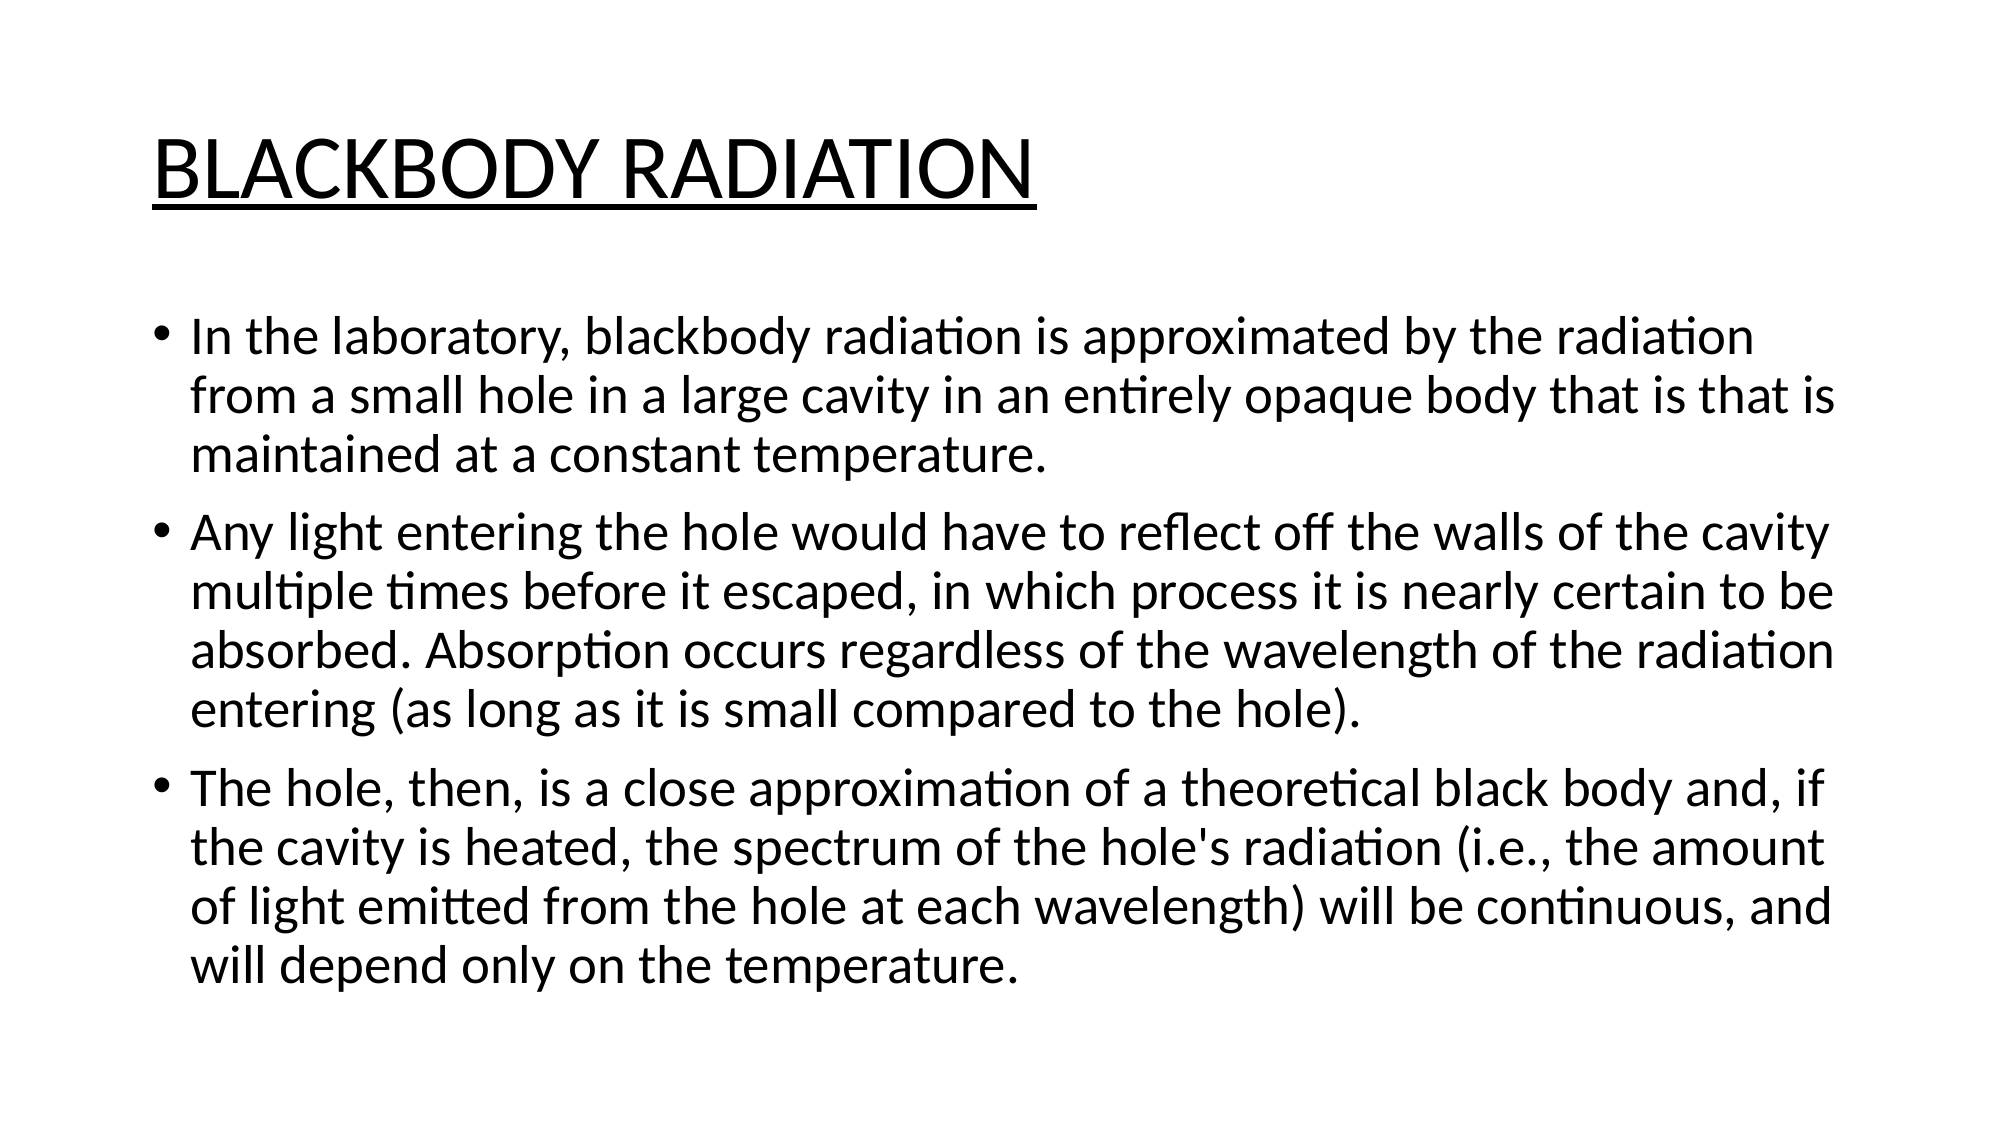

# BLACKBODY RADIATION
In the laboratory, blackbody radiation is approximated by the radiation from a small hole in a large cavity in an entirely opaque body that is that is maintained at a constant temperature.
Any light entering the hole would have to reflect off the walls of the cavity multiple times before it escaped, in which process it is nearly certain to be absorbed. Absorption occurs regardless of the wavelength of the radiation entering (as long as it is small compared to the hole).
The hole, then, is a close approximation of a theoretical black body and, if the cavity is heated, the spectrum of the hole's radiation (i.e., the amount of light emitted from the hole at each wavelength) will be continuous, and will depend only on the temperature.